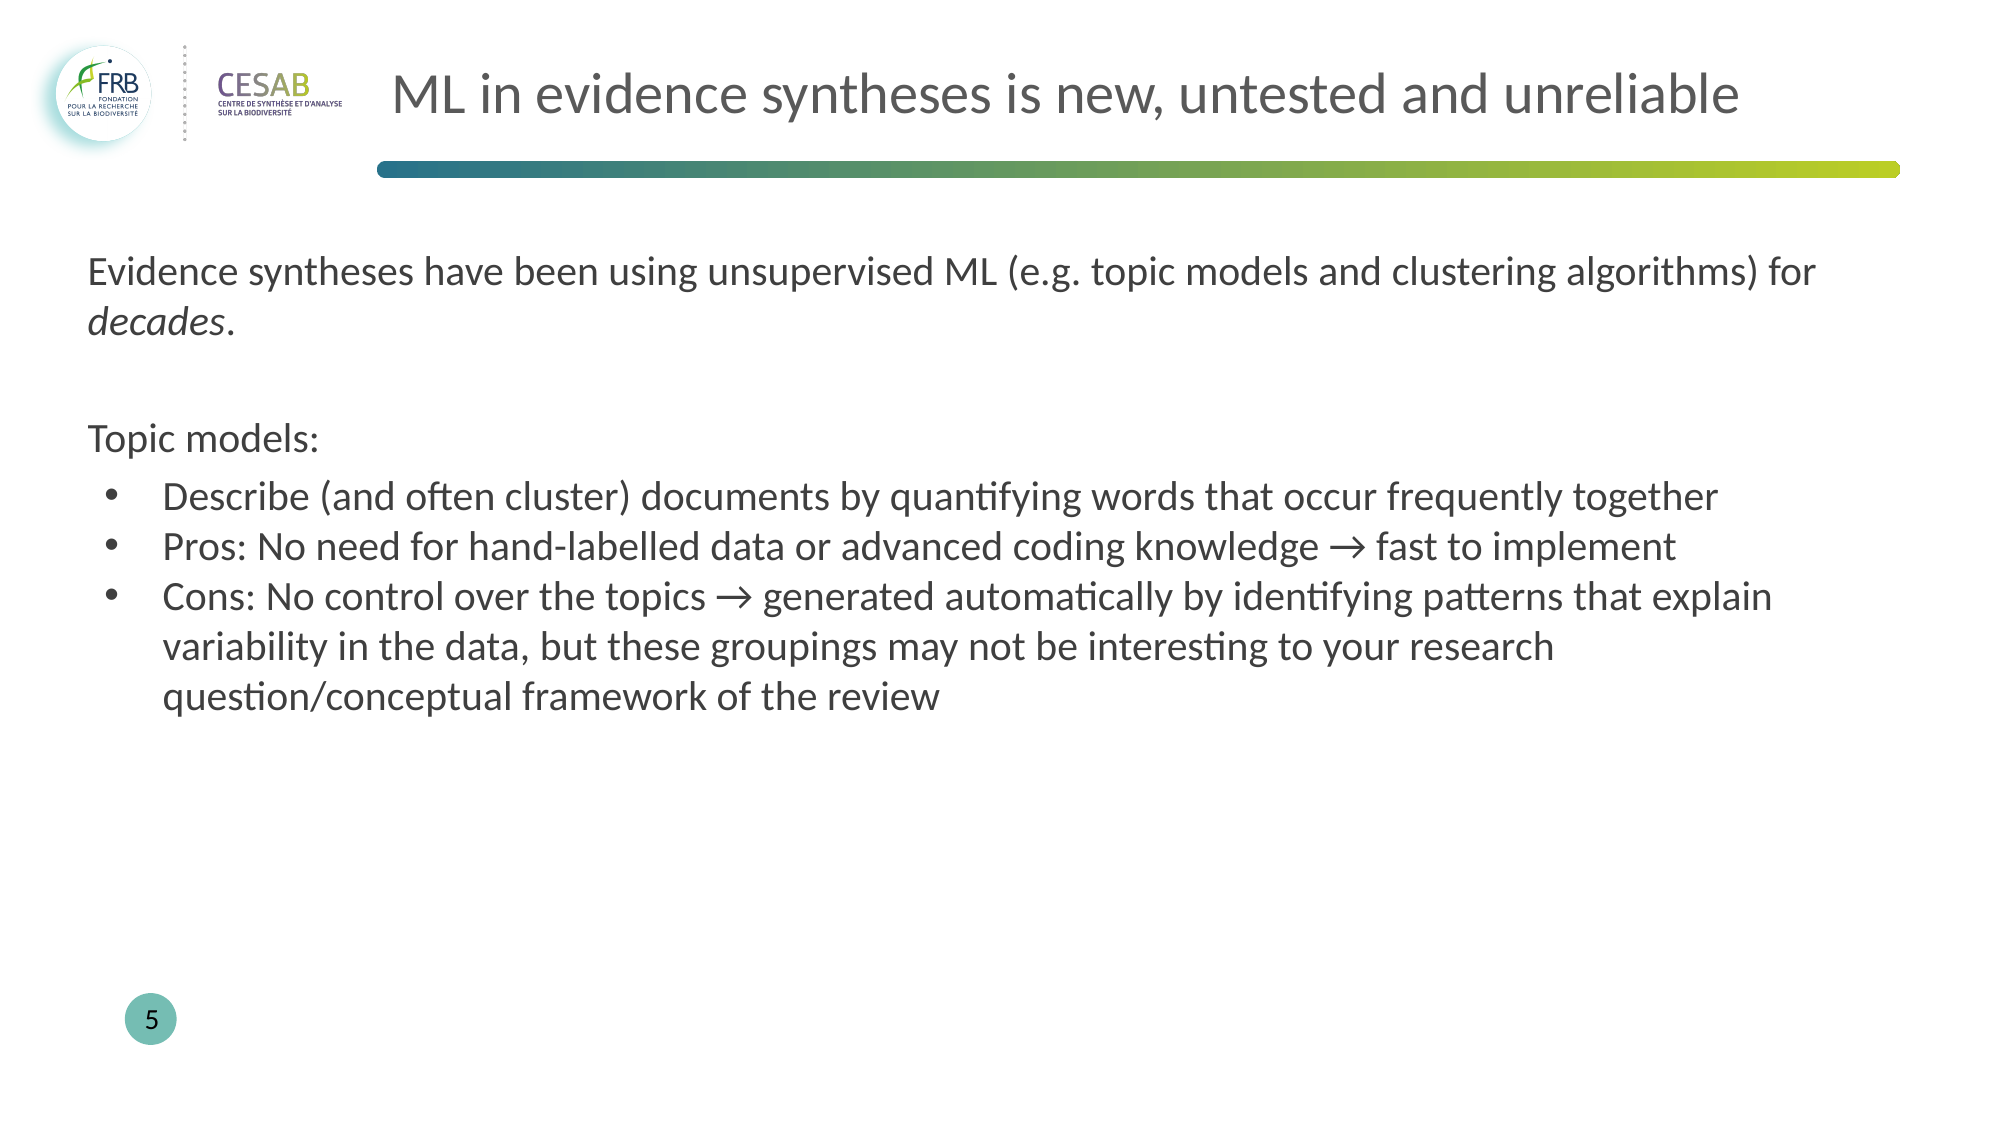

# ML in evidence syntheses is new, untested and unreliable
Evidence syntheses have been using unsupervised ML (e.g. topic models and clustering algorithms) for decades.

Topic models:
Describe (and often cluster) documents by quantifying words that occur frequently together
Pros: No need for hand-labelled data or advanced coding knowledge → fast to implement
Cons: No control over the topics → generated automatically by identifying patterns that explain variability in the data, but these groupings may not be interesting to your research question/conceptual framework of the review
5